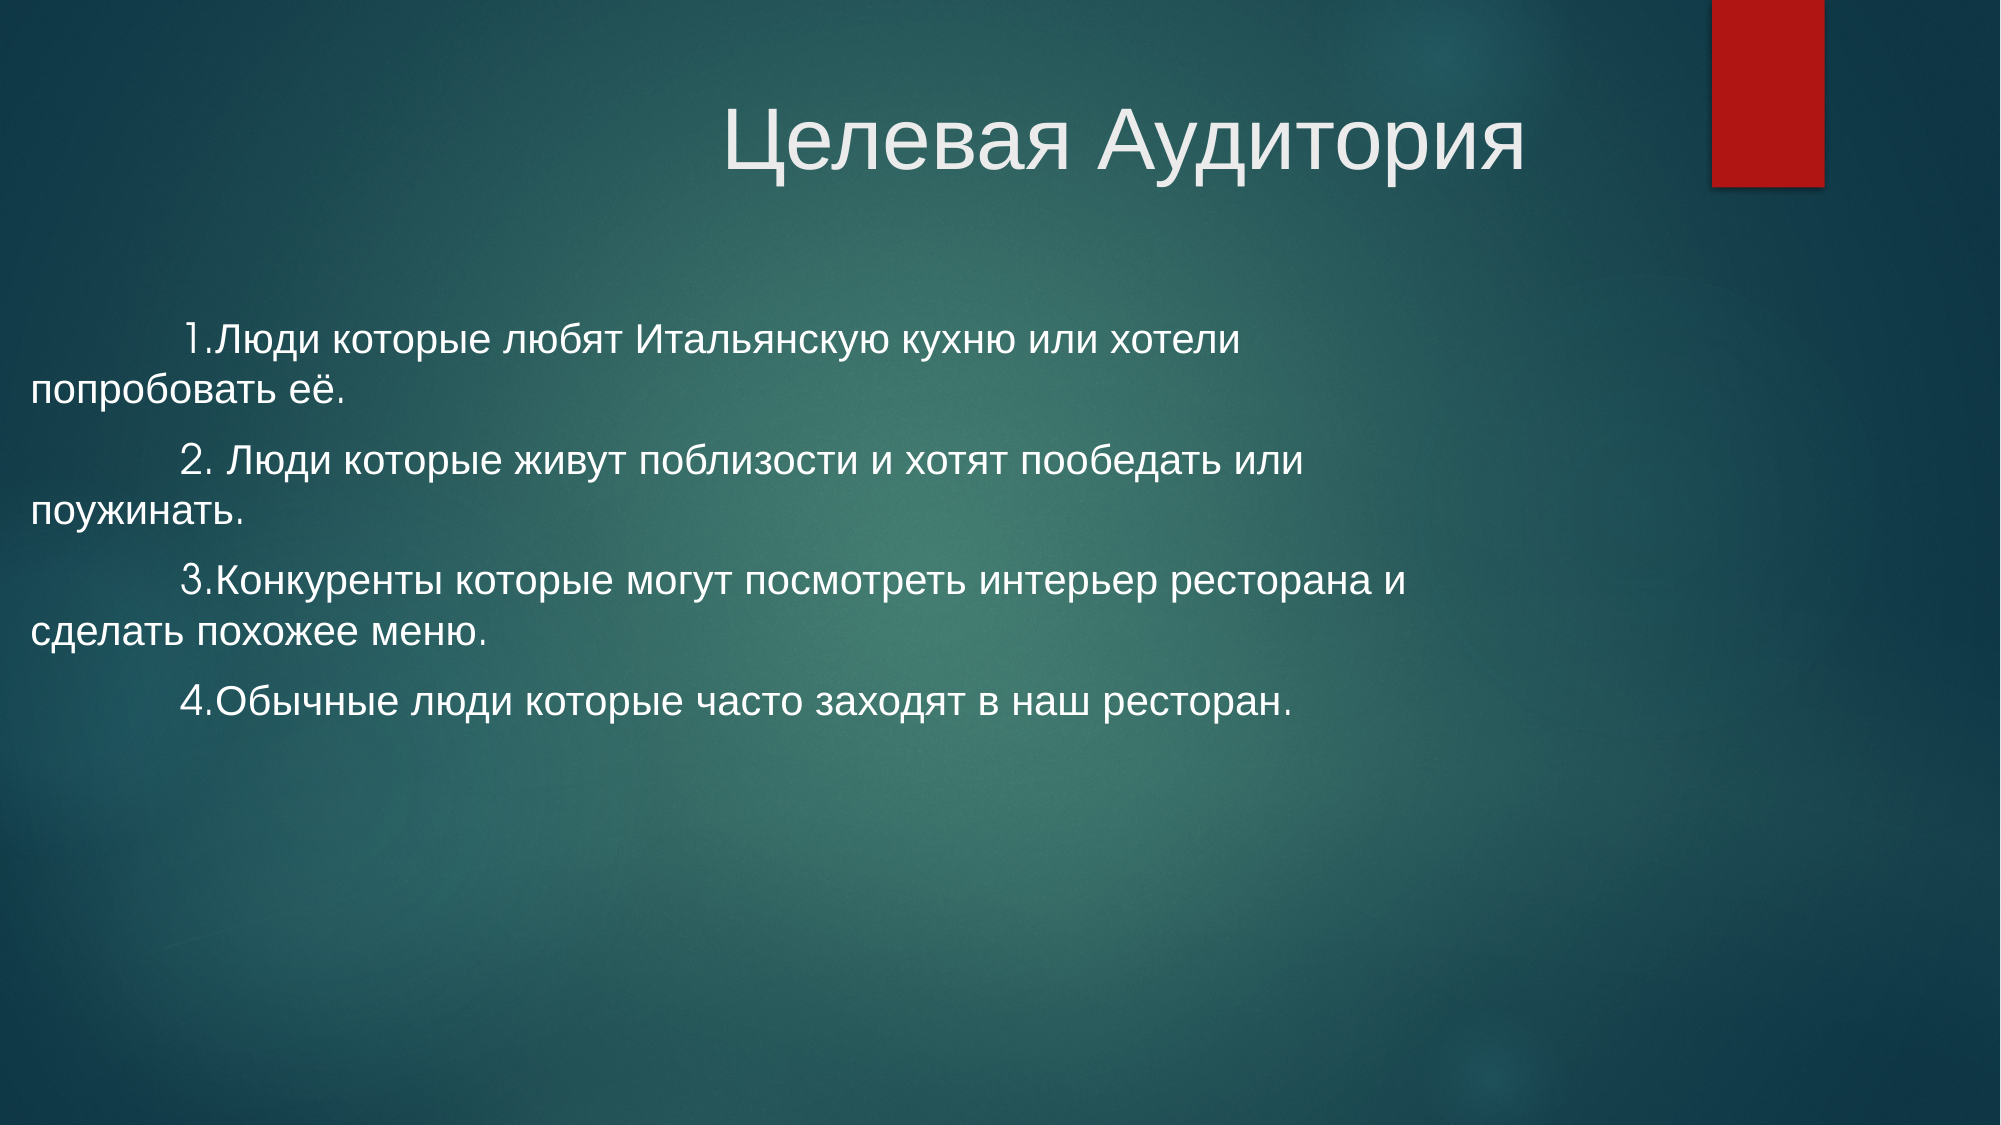

# Целевая Аудитория
	1.Люди которые любят Итальянскую кухню или хотели попробовать её.
	2. Люди которые живут поблизости и хотят пообедать или поужинать.
	3.Конкуренты которые могут посмотреть интерьер ресторана и сделать похожее меню.
	4.Обычные люди которые часто заходят в наш ресторан.